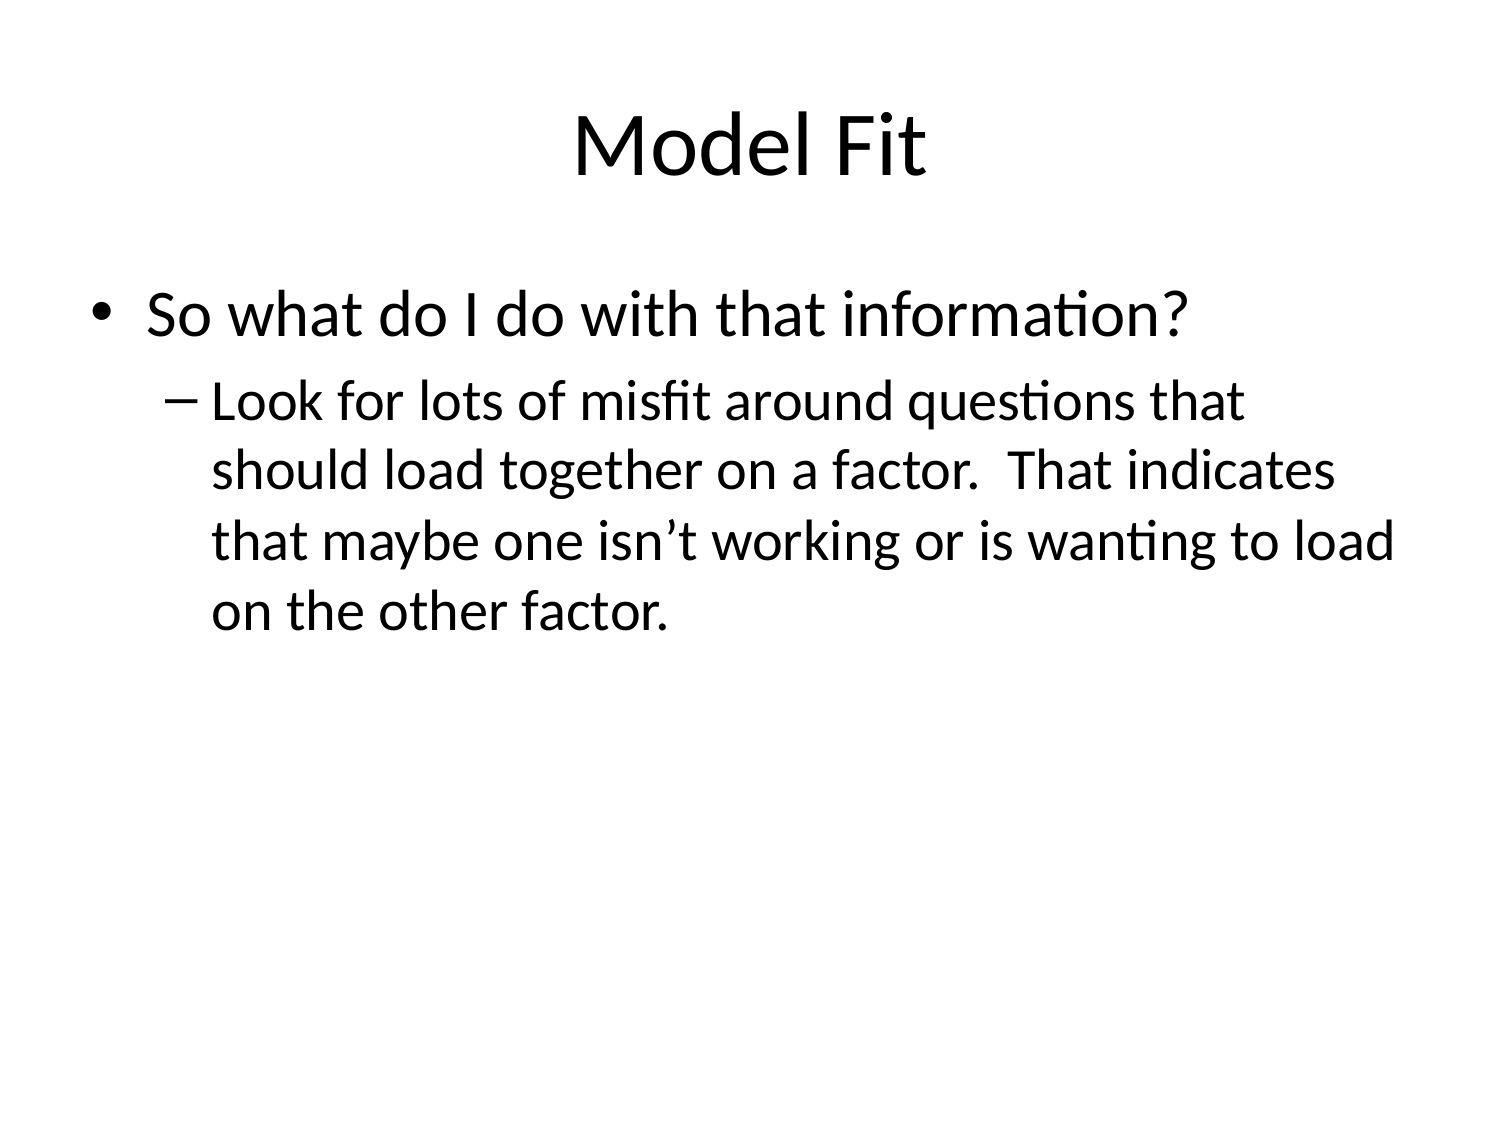

# Model Fit
So what do I do with that information?
Look for lots of misfit around questions that should load together on a factor.  That indicates that maybe one isn’t working or is wanting to load on the other factor.